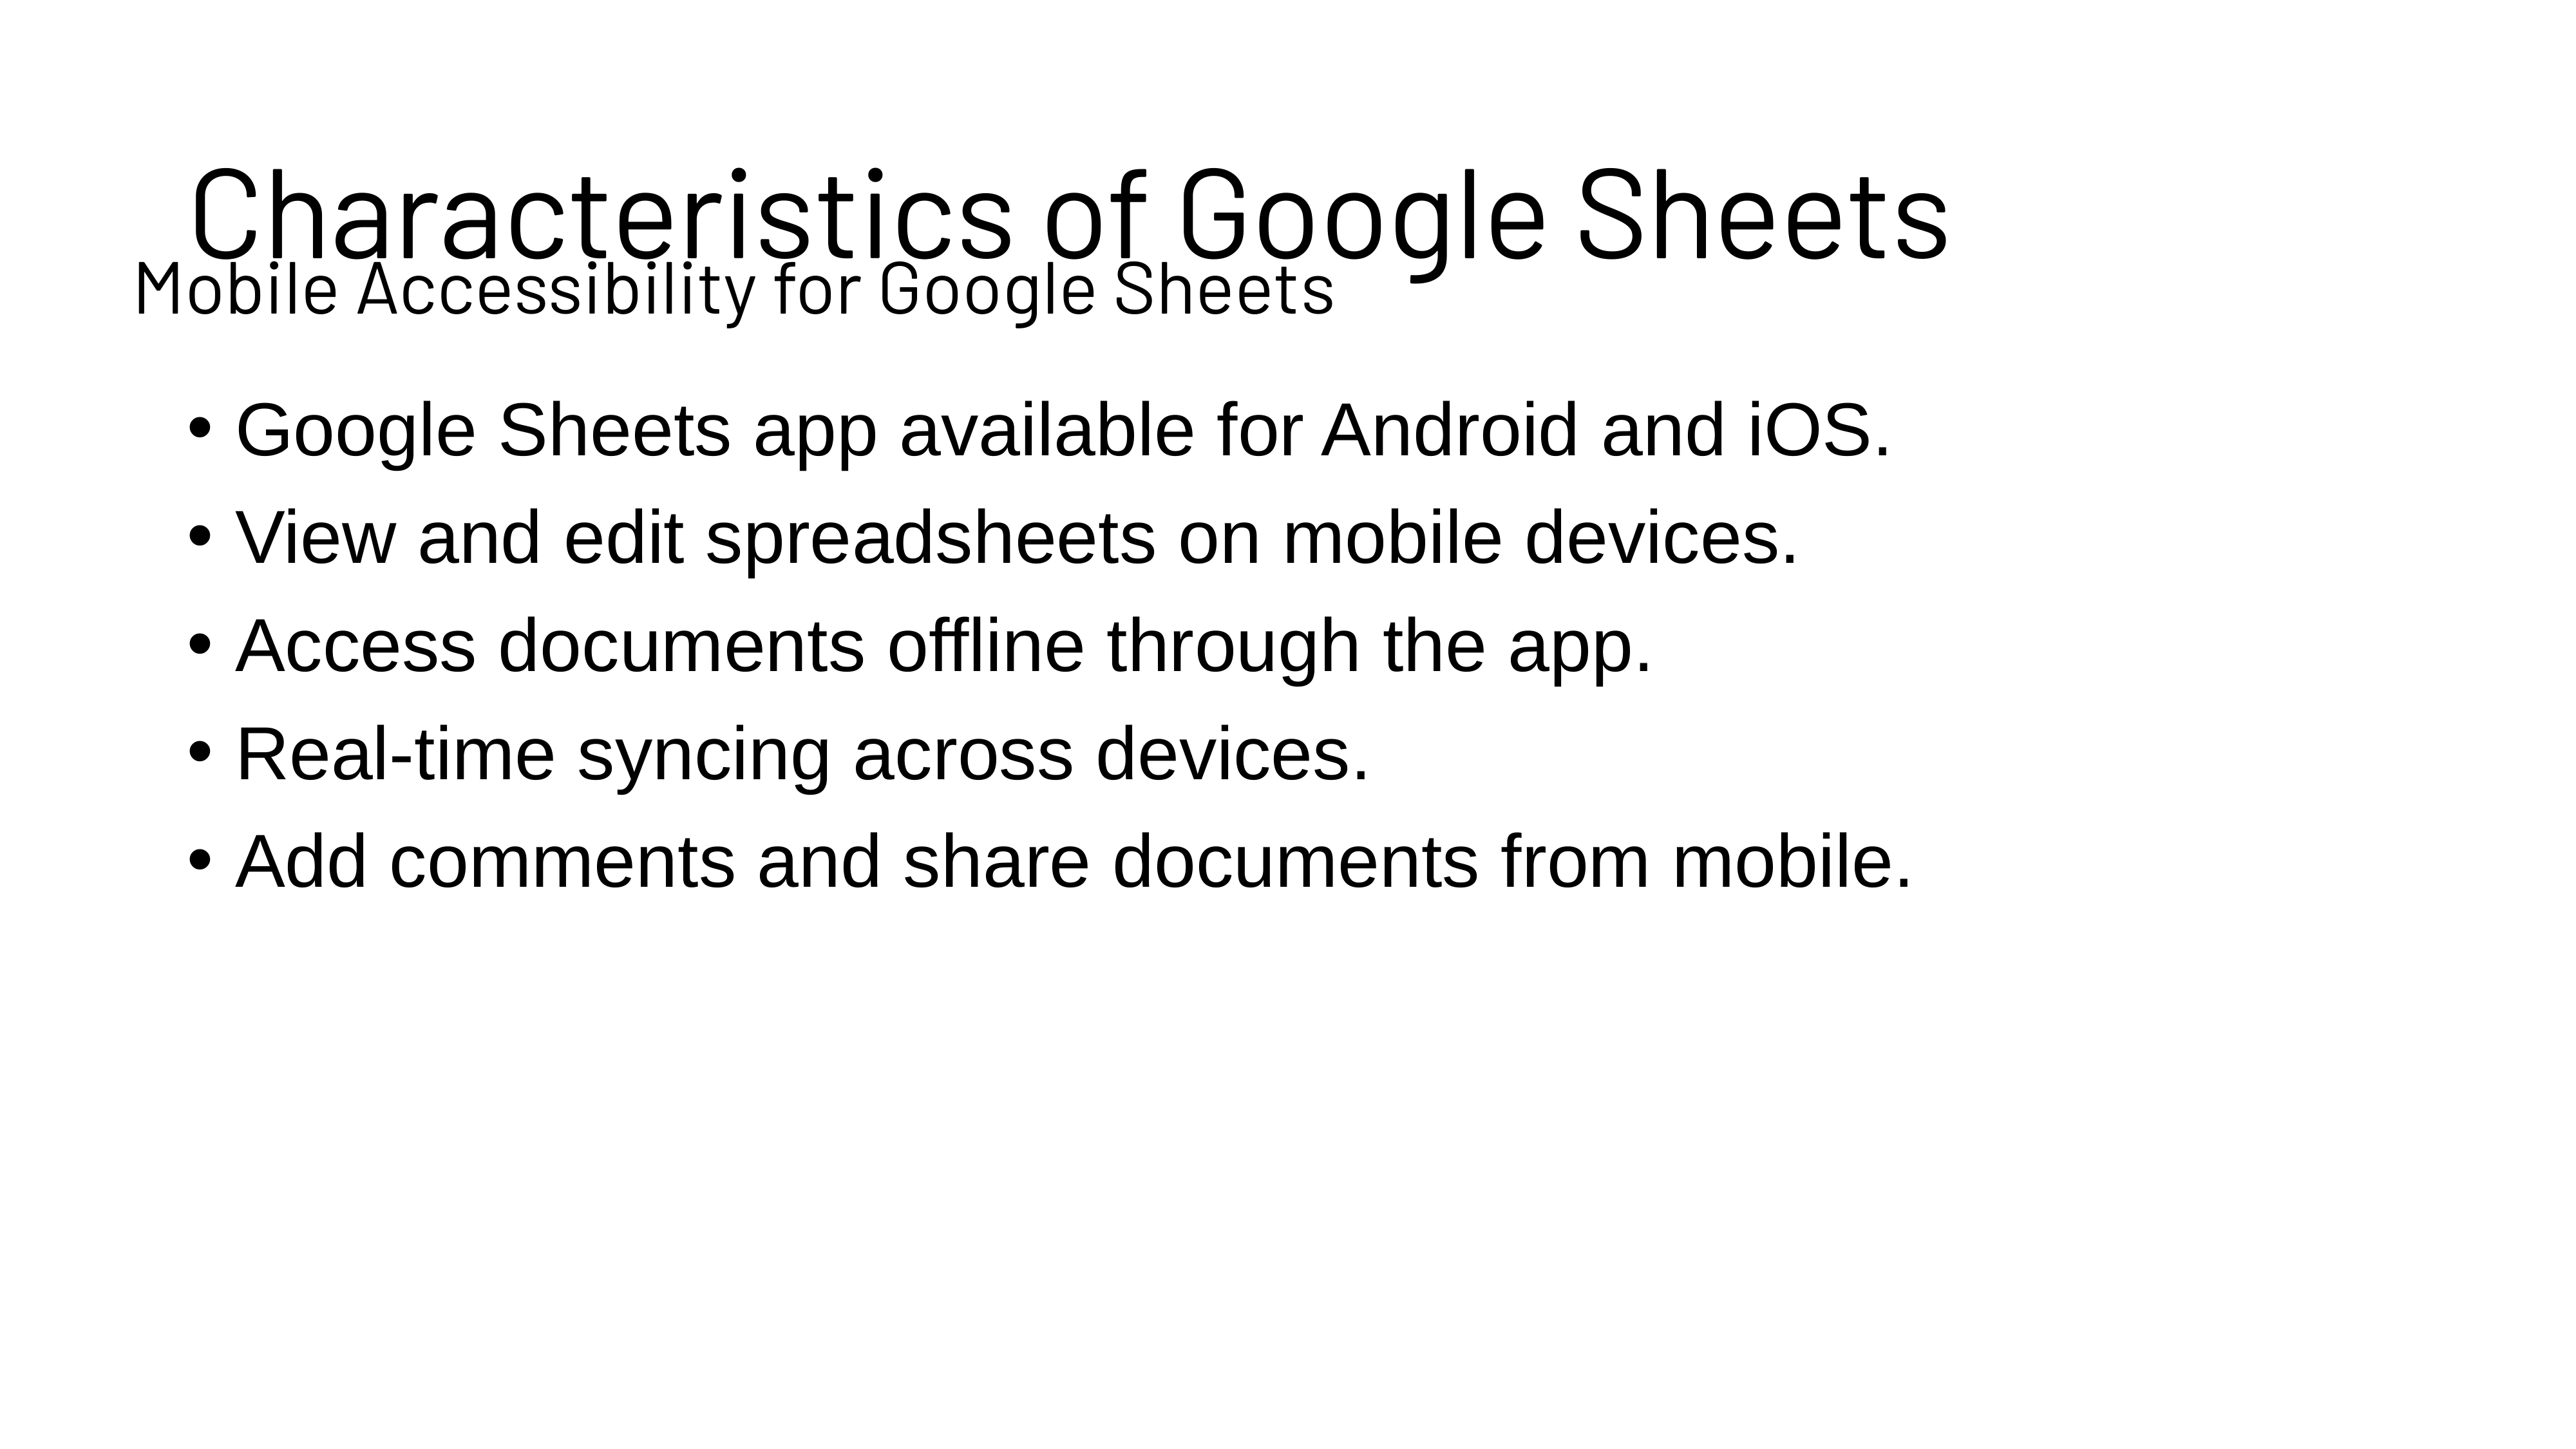

# Characteristics of Google Sheets
Mobile Accessibility for Google Sheets
Google Sheets app available for Android and iOS.
View and edit spreadsheets on mobile devices.
Access documents offline through the app.
Real-time syncing across devices.
Add comments and share documents from mobile.